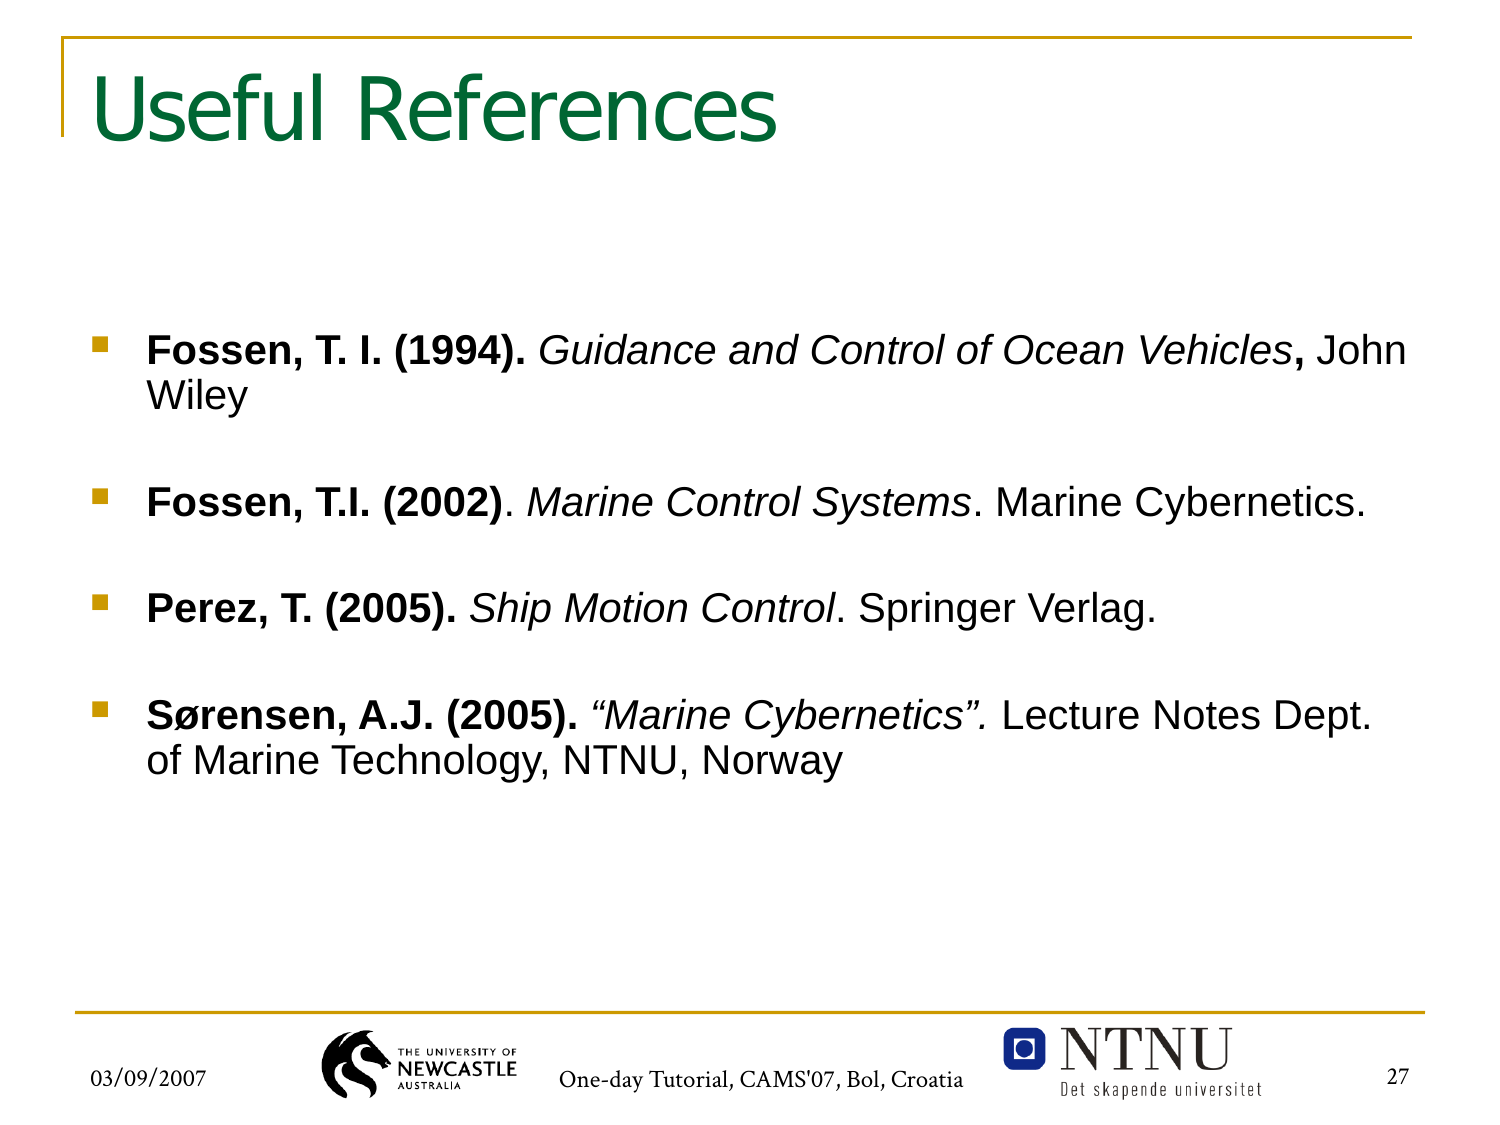

# Useful References

Fossen, T. I. (1994). Guidance and Control of Ocean Vehicles, John Wiley

Fossen, T.I. (2002). Marine Control Systems. Marine Cybernetics.

Perez, T. (2005). Ship Motion Control. Springer Verlag.

Sørensen, A.J. (2005). “Marine Cybernetics”. Lecture Notes Dept. of Marine Technology, NTNU, Norway
03/09/2007
27
One-day Tutorial, CAMS'07, Bol, Croatia